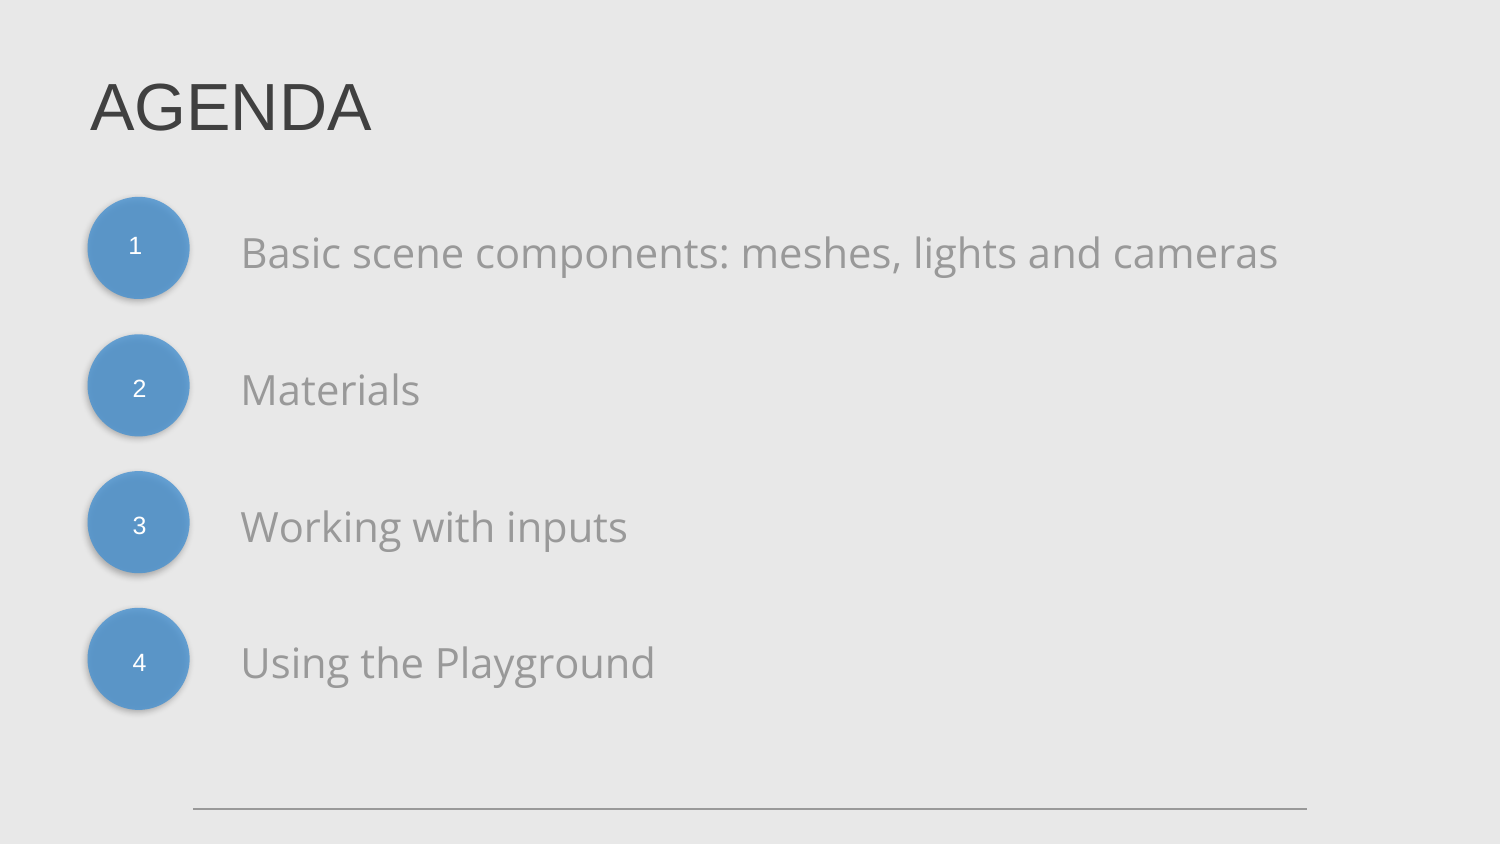

# AGENDA

Basic scene components: meshes, lights and cameras
1

Materials
2

Working with inputs
3

Using the Playground
4